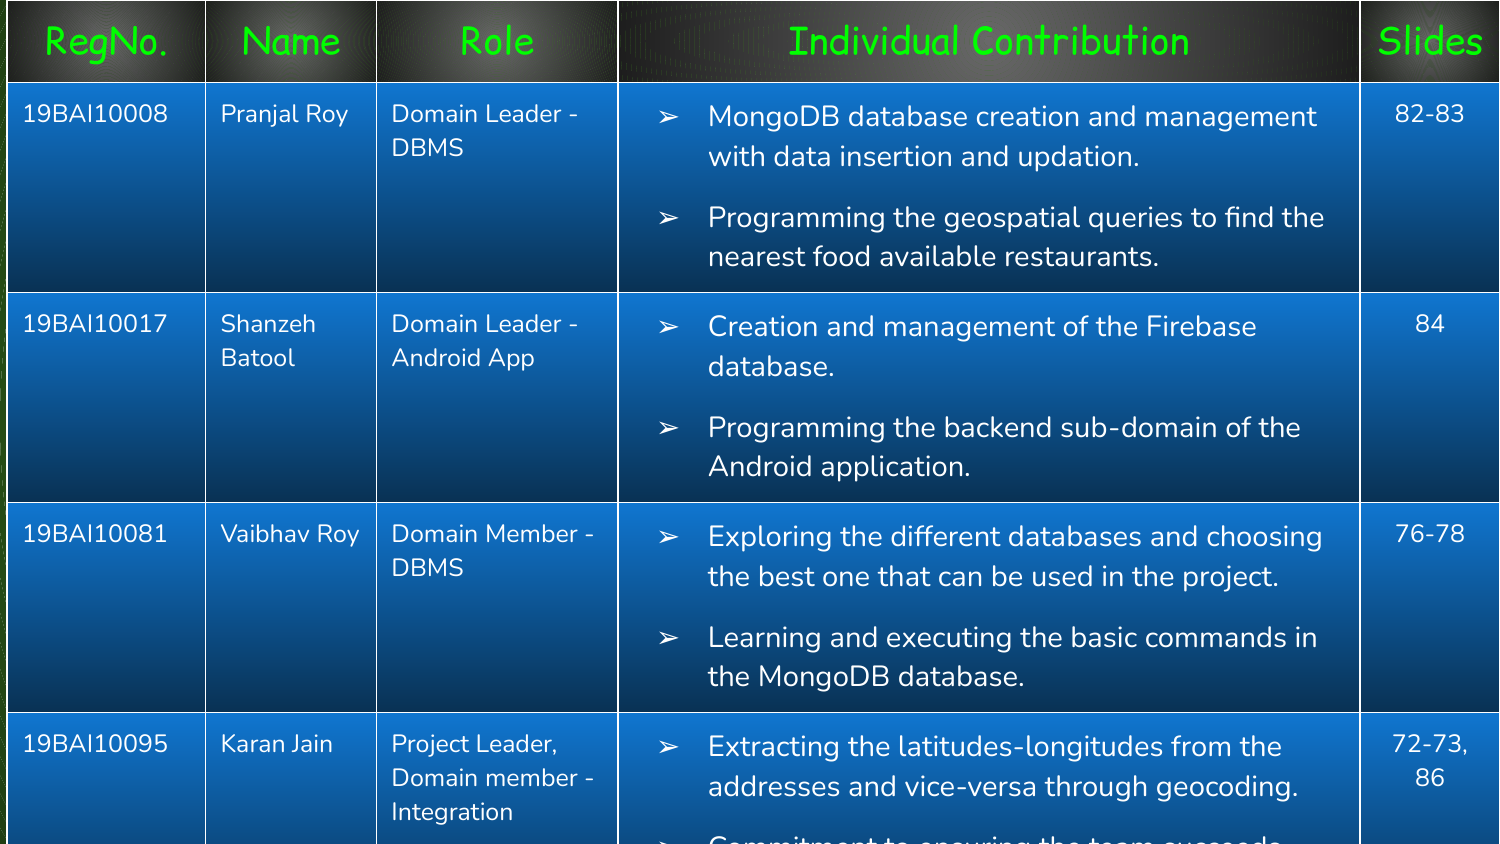

| RegNo. | Name | Role | Individual Contribution | Slides |
| --- | --- | --- | --- | --- |
| 19BAI10008 | Pranjal Roy | Domain Leader - DBMS | MongoDB database creation and management with data insertion and updation. Programming the geospatial queries to find the nearest food available restaurants. | 82-83 |
| 19BAI10017 | Shanzeh Batool | Domain Leader - Android App | Creation and management of the Firebase database. Programming the backend sub-domain of the Android application. | 84 |
| 19BAI10081 | Vaibhav Roy | Domain Member - DBMS | Exploring the different databases and choosing the best one that can be used in the project. Learning and executing the basic commands in the MongoDB database. | 76-78 |
| 19BAI10095 | Karan Jain | Project Leader, Domain member - Integration | Extracting the latitudes-longitudes from the addresses and vice-versa through geocoding. Commitment to ensuring the team succeeds with all tasks, duties of the project. | 72-73, 86 |